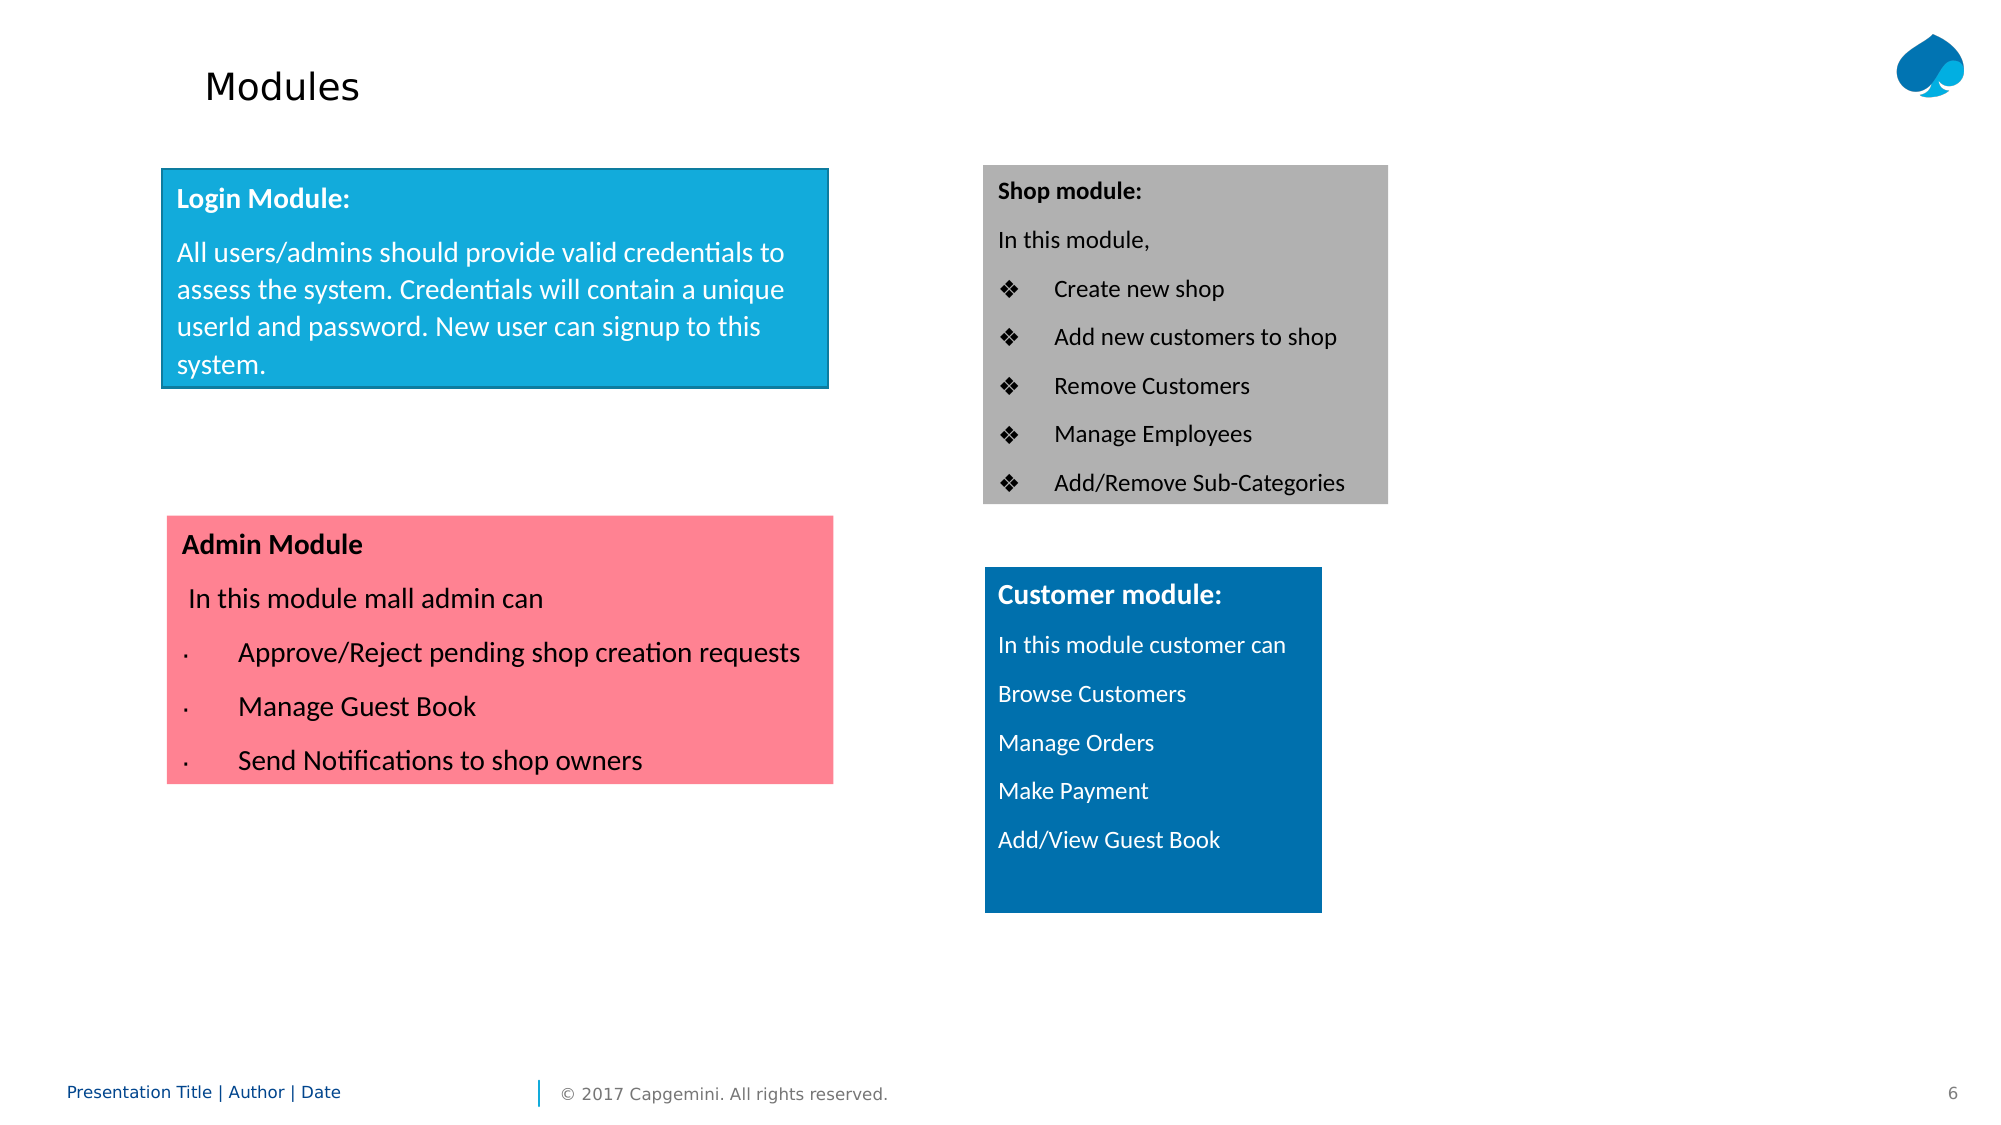

Modules
Shop module:
In this module,
Create new shop
Add new customers to shop
Remove Customers
Manage Employees
Add/Remove Sub-Categories
Login Module:
All users/admins should provide valid credentials to assess the system. Credentials will contain a unique userId and password. New user can signup to this system.

Admin Module
 In this module mall admin can
Approve/Reject pending shop creation requests
Manage Guest Book
Send Notifications to shop owners
Customer module:
In this module customer can
Browse Customers
Manage Orders
Make Payment
Add/View Guest Book